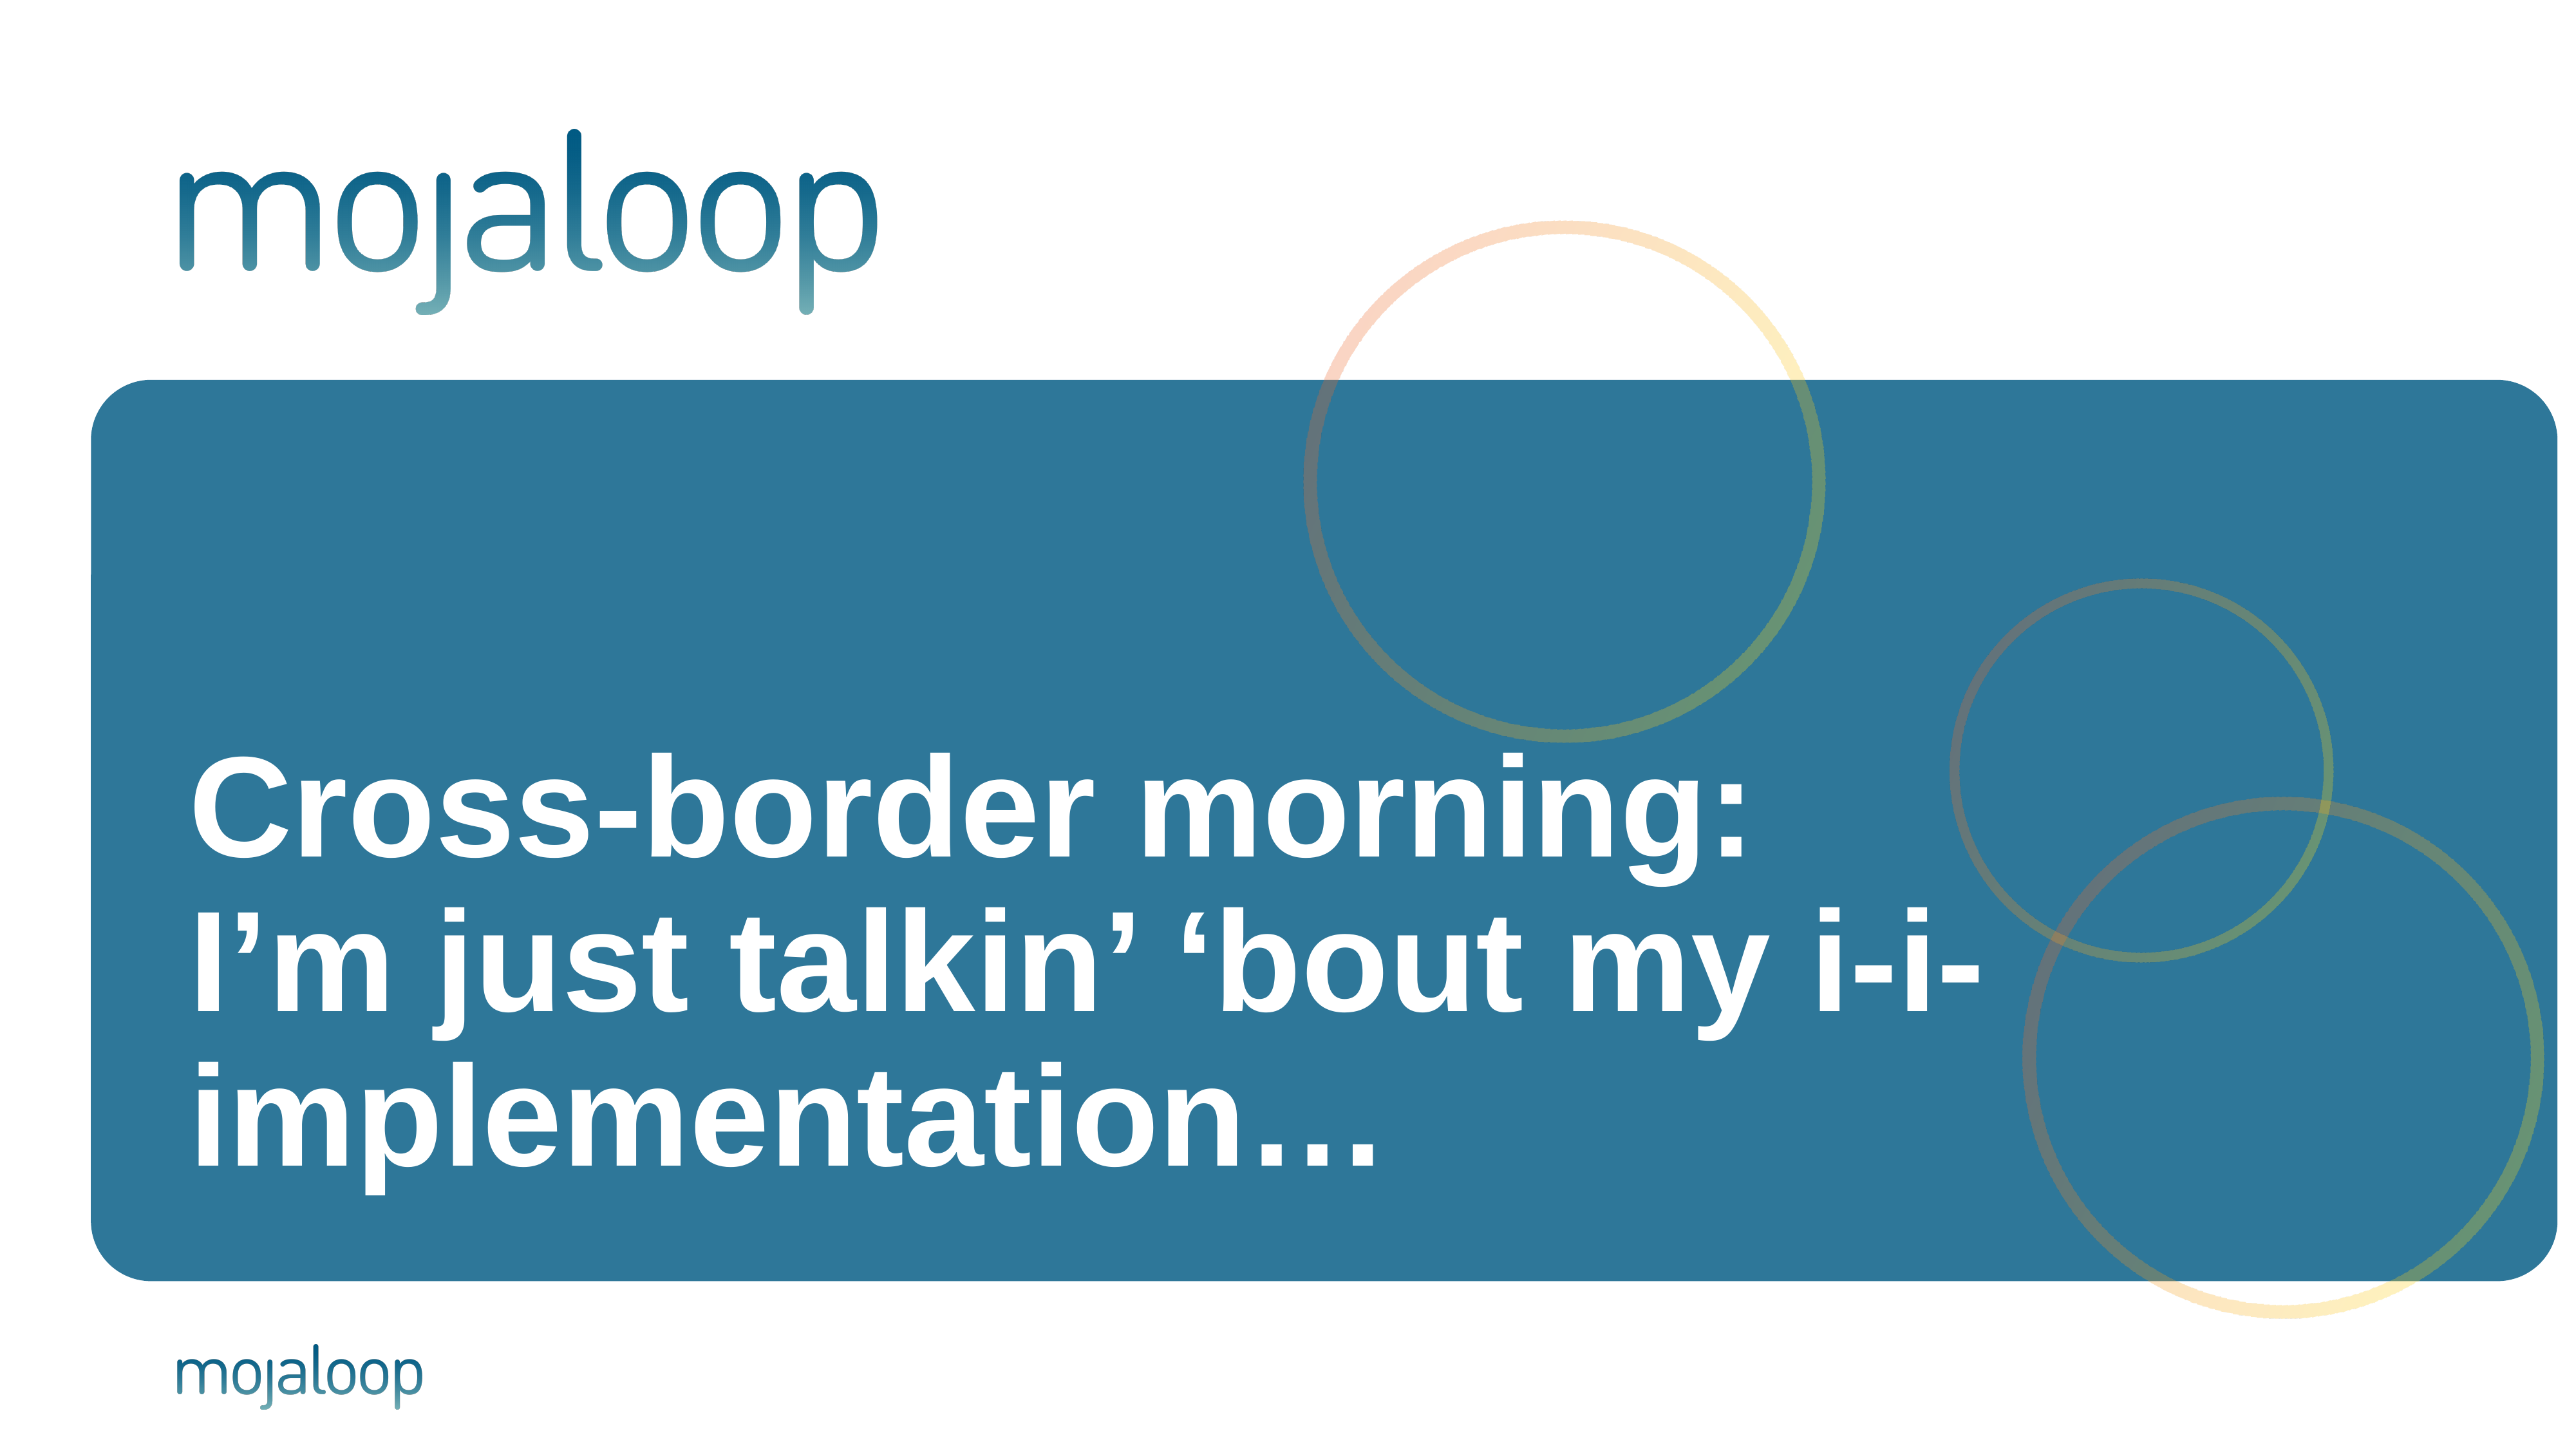

# Cross-border morning: I’m just talkin’ ‘bout my i-i-implementation…
1